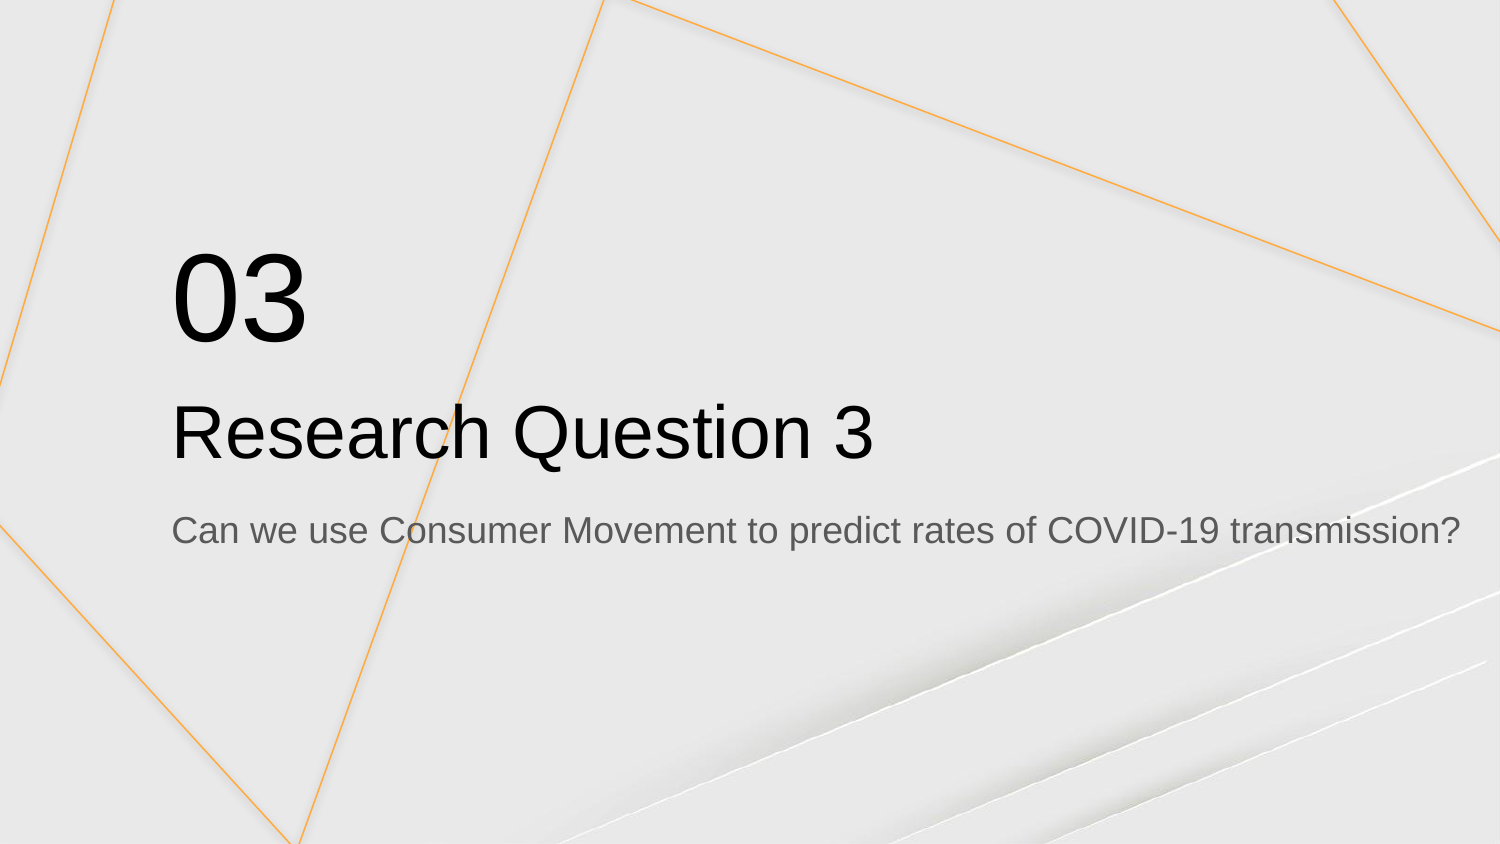

03
# Research Question 3
Can we use Consumer Movement to predict rates of COVID-19 transmission?